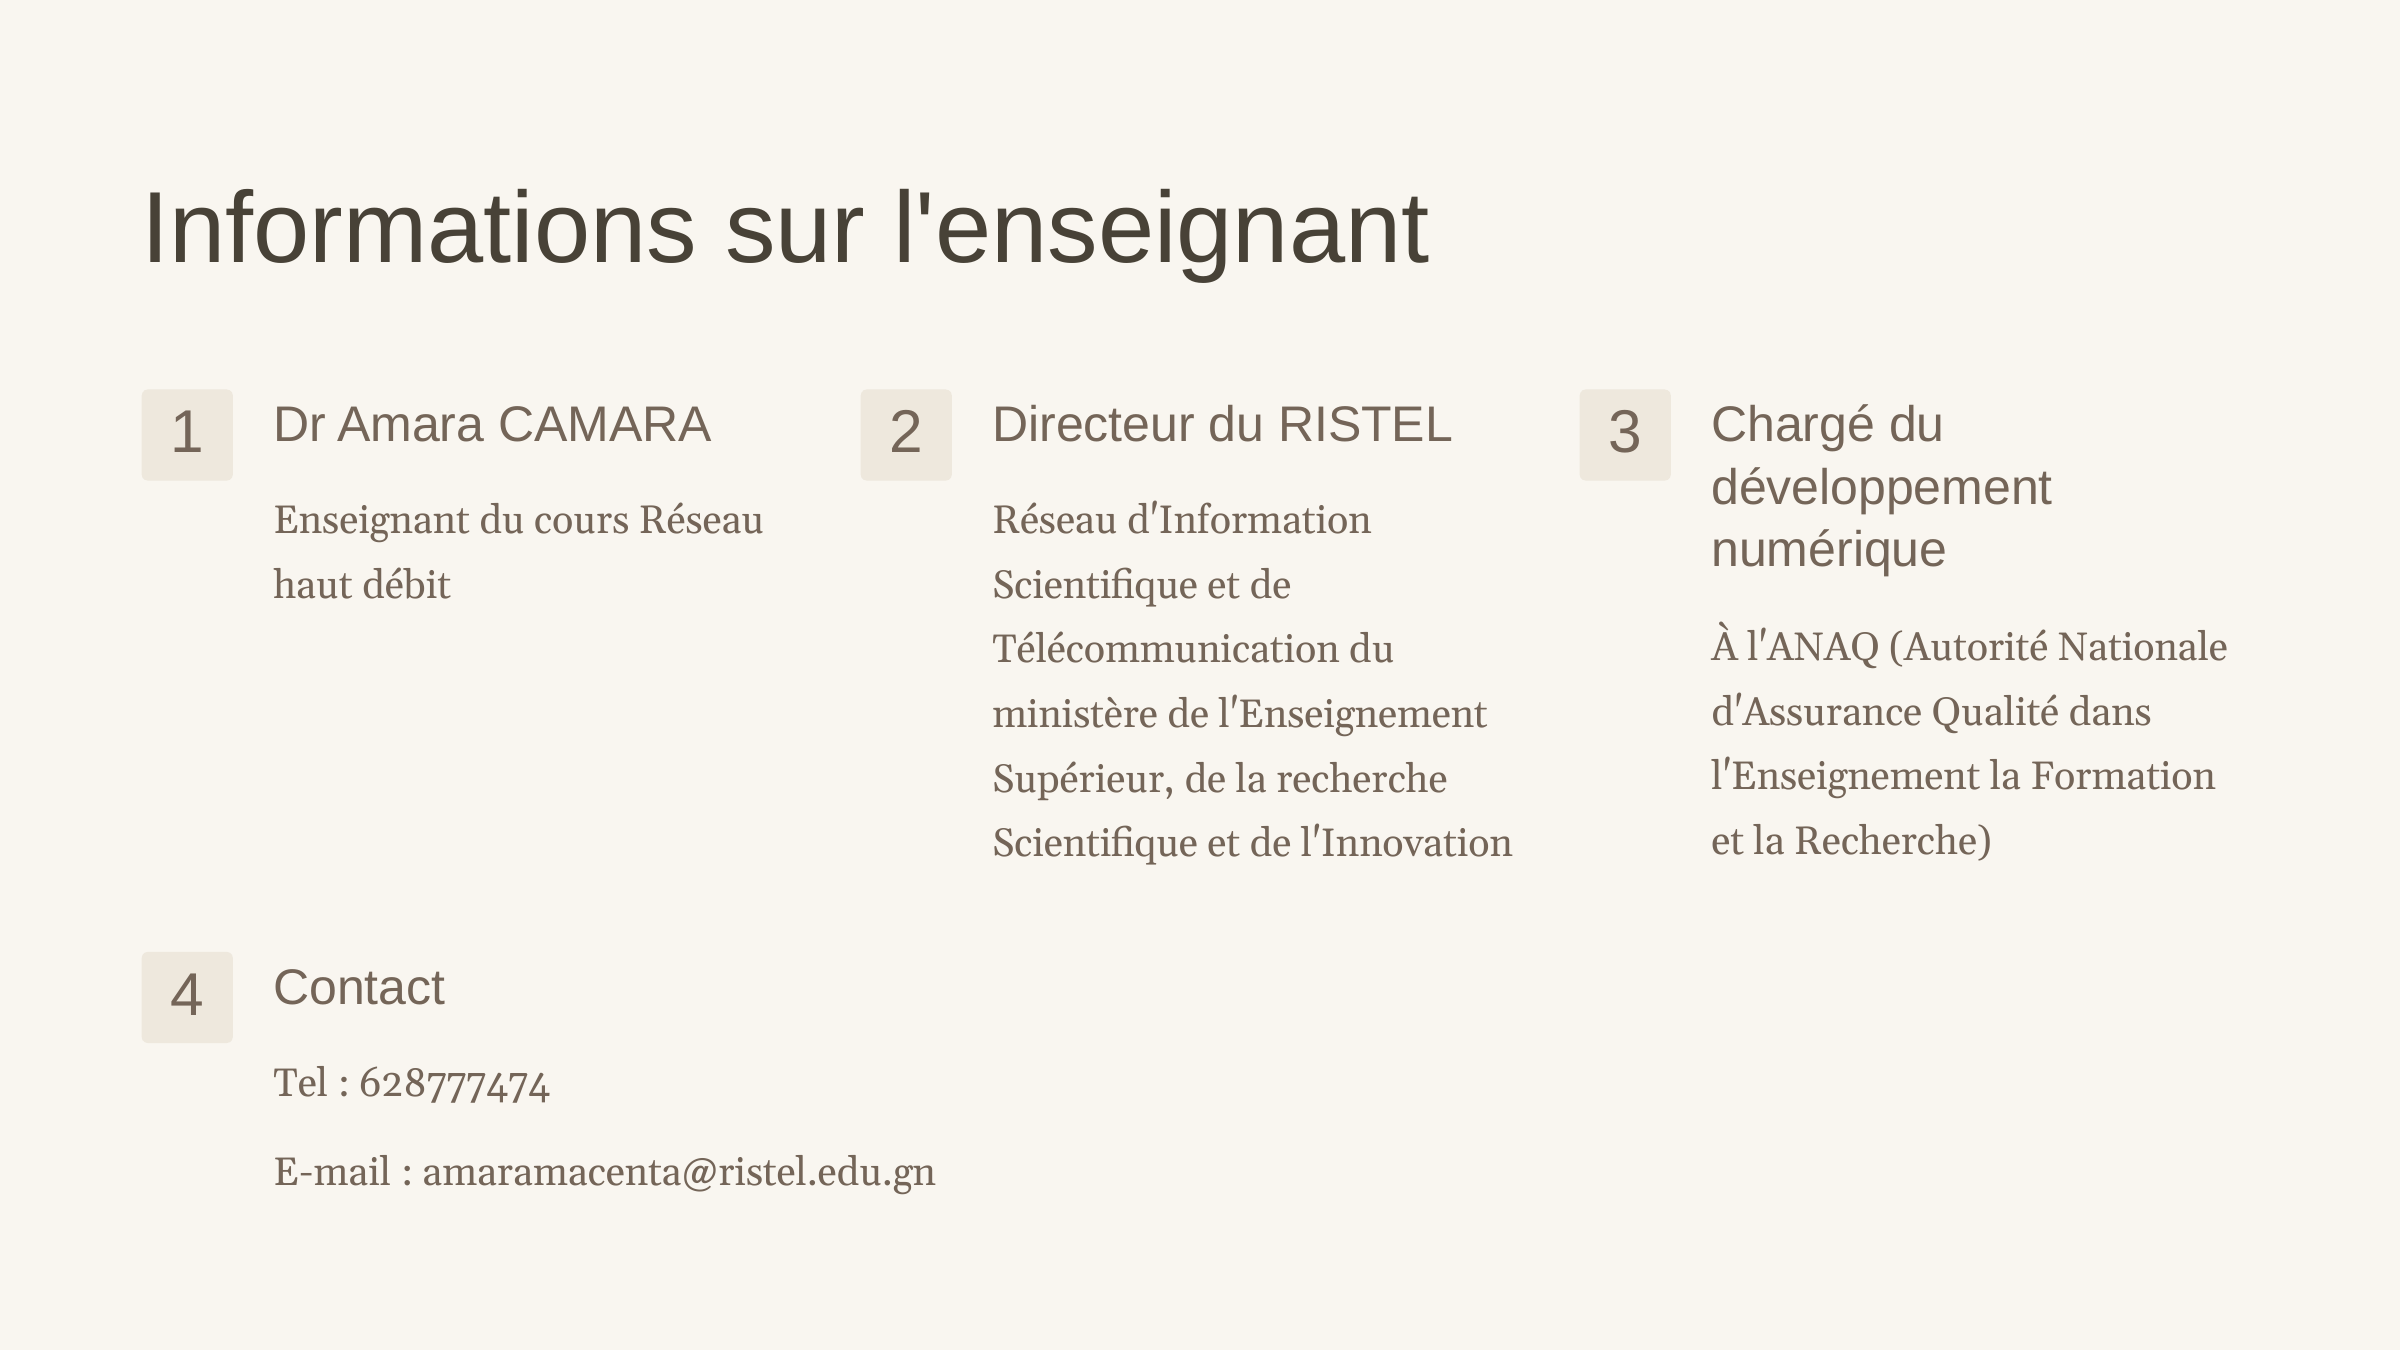

Informations sur l'enseignant

Dr Amara CAMARA

Directeur du RISTEL

Chargé du développement numérique
1
2
3
Enseignant du cours Réseau haut débit
Réseau d'Information Scientifique et de Télécommunication du ministère de l'Enseignement Supérieur, de la recherche Scientifique et de l'Innovation
À l'ANAQ (Autorité Nationale d'Assurance Qualité dans l'Enseignement la Formation et la Recherche)

Contact
4
Tel : 628777474
E-mail : amaramacenta@ristel.edu.gn